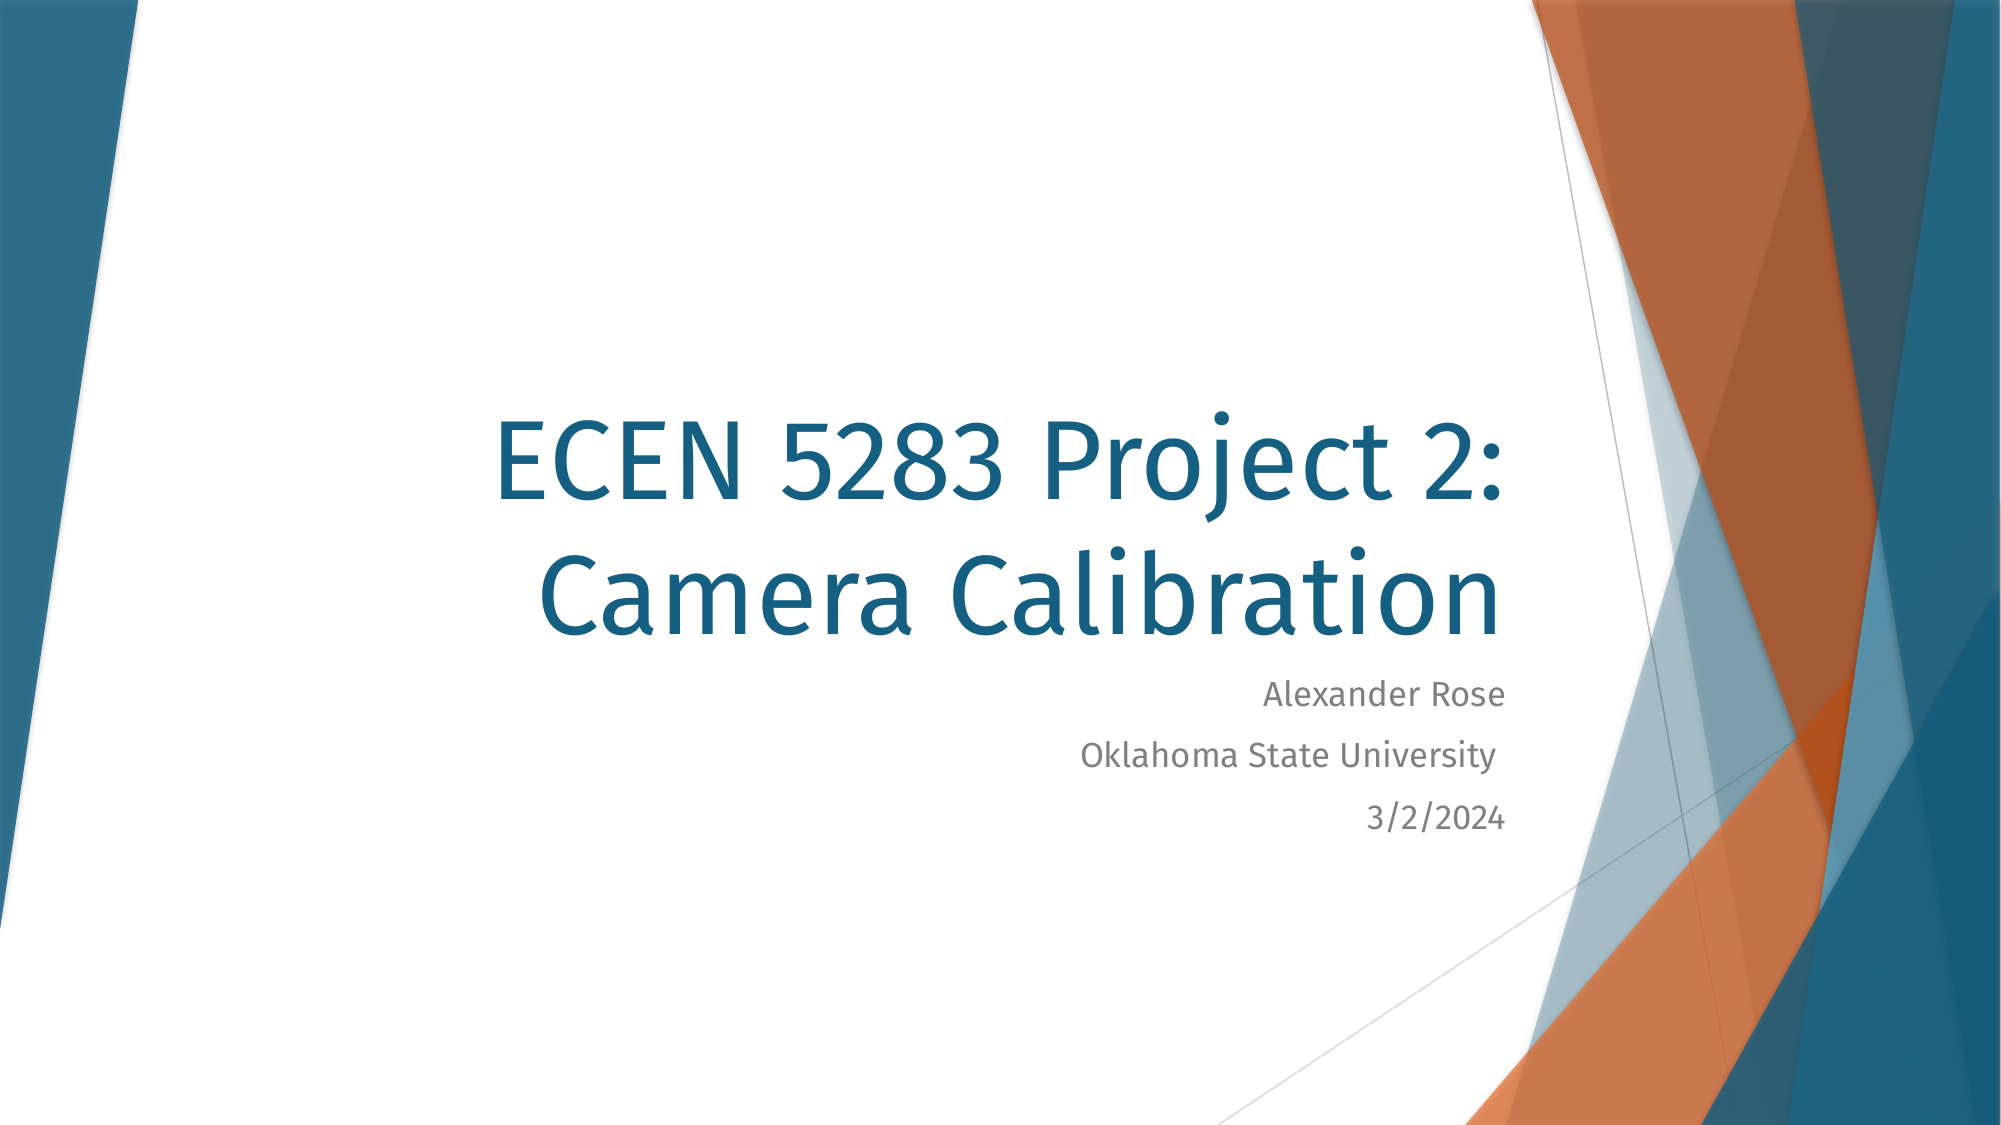

# ECEN 5283 Project 2: Camera Calibration
Alexander Rose
Oklahoma State University
3/2/2024